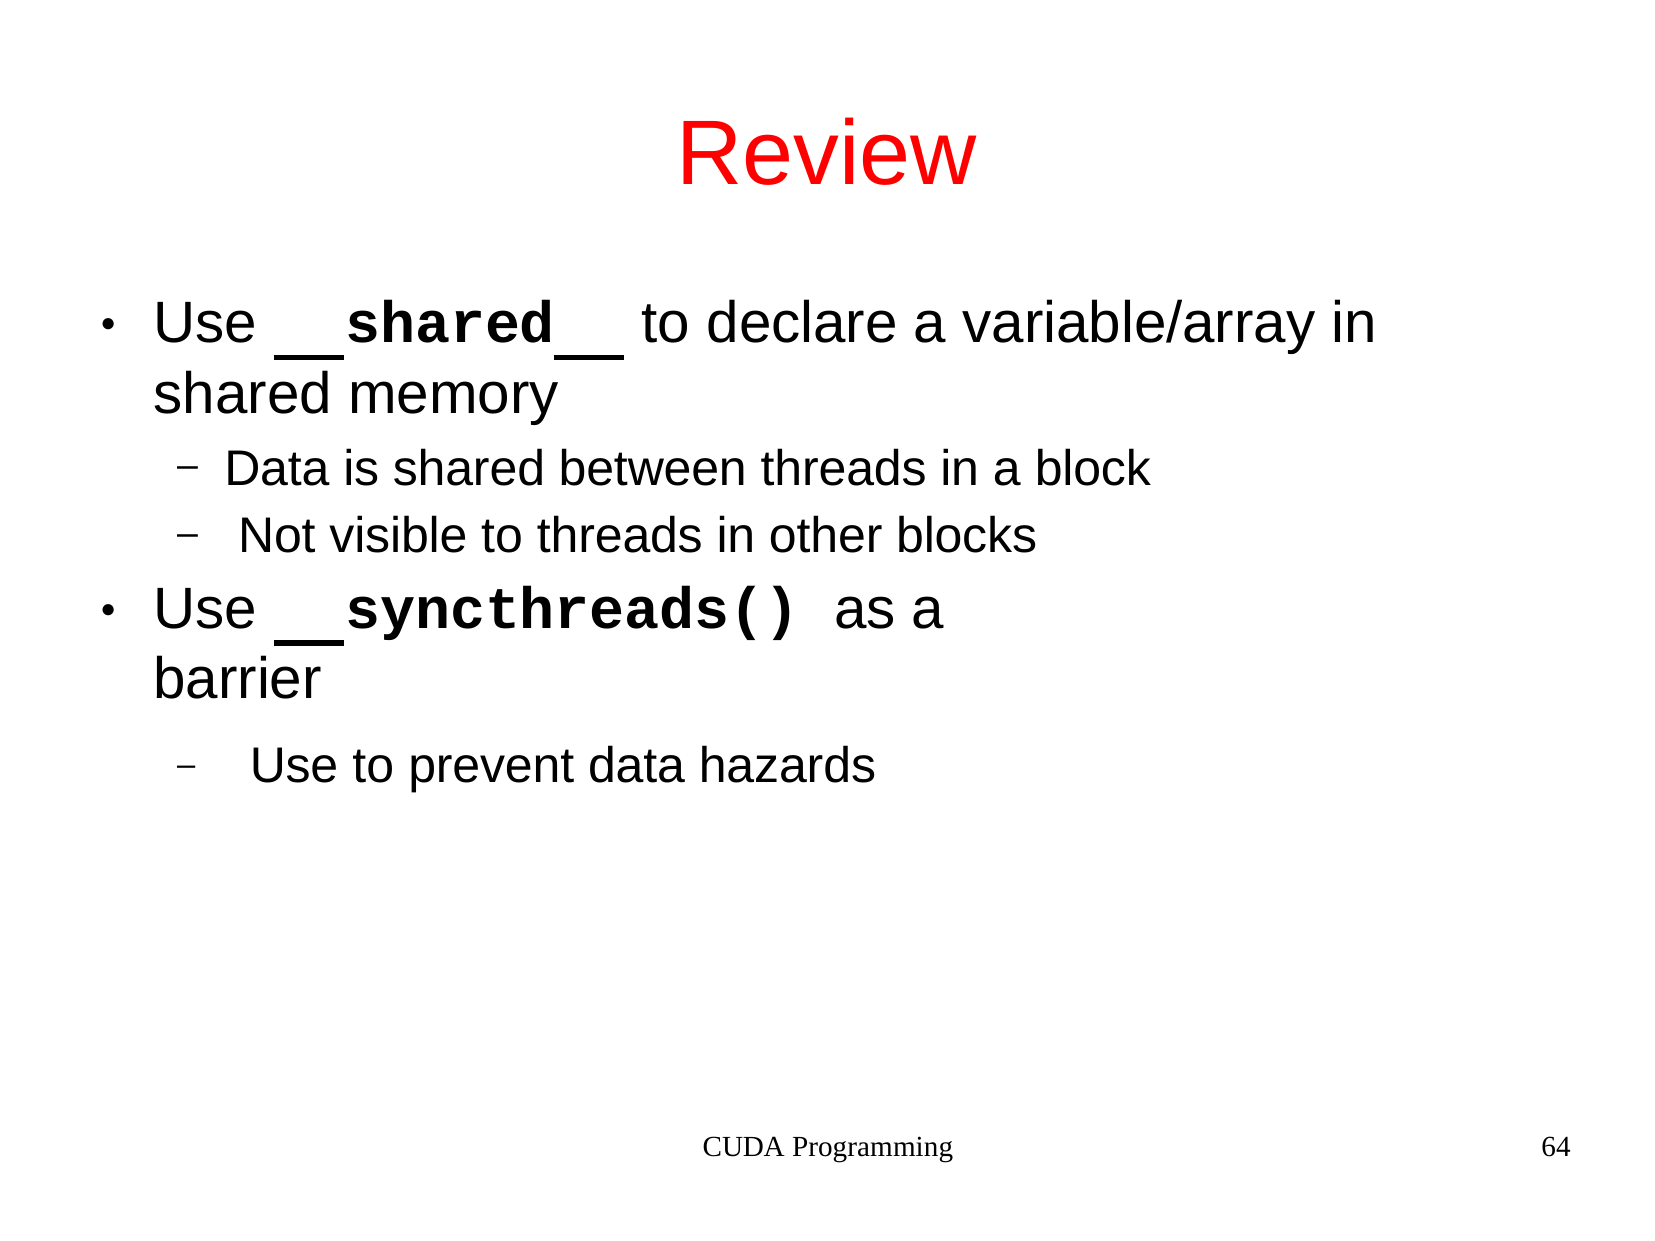

# Review
Use	shared	to declare a variable/array in
●
shared memory

–
–
Data is shared between threads in a block  Not visible to threads in other blocks
Use	syncthreads() as a barrier
–	Use to prevent data hazards
●

CUDA Programming
64